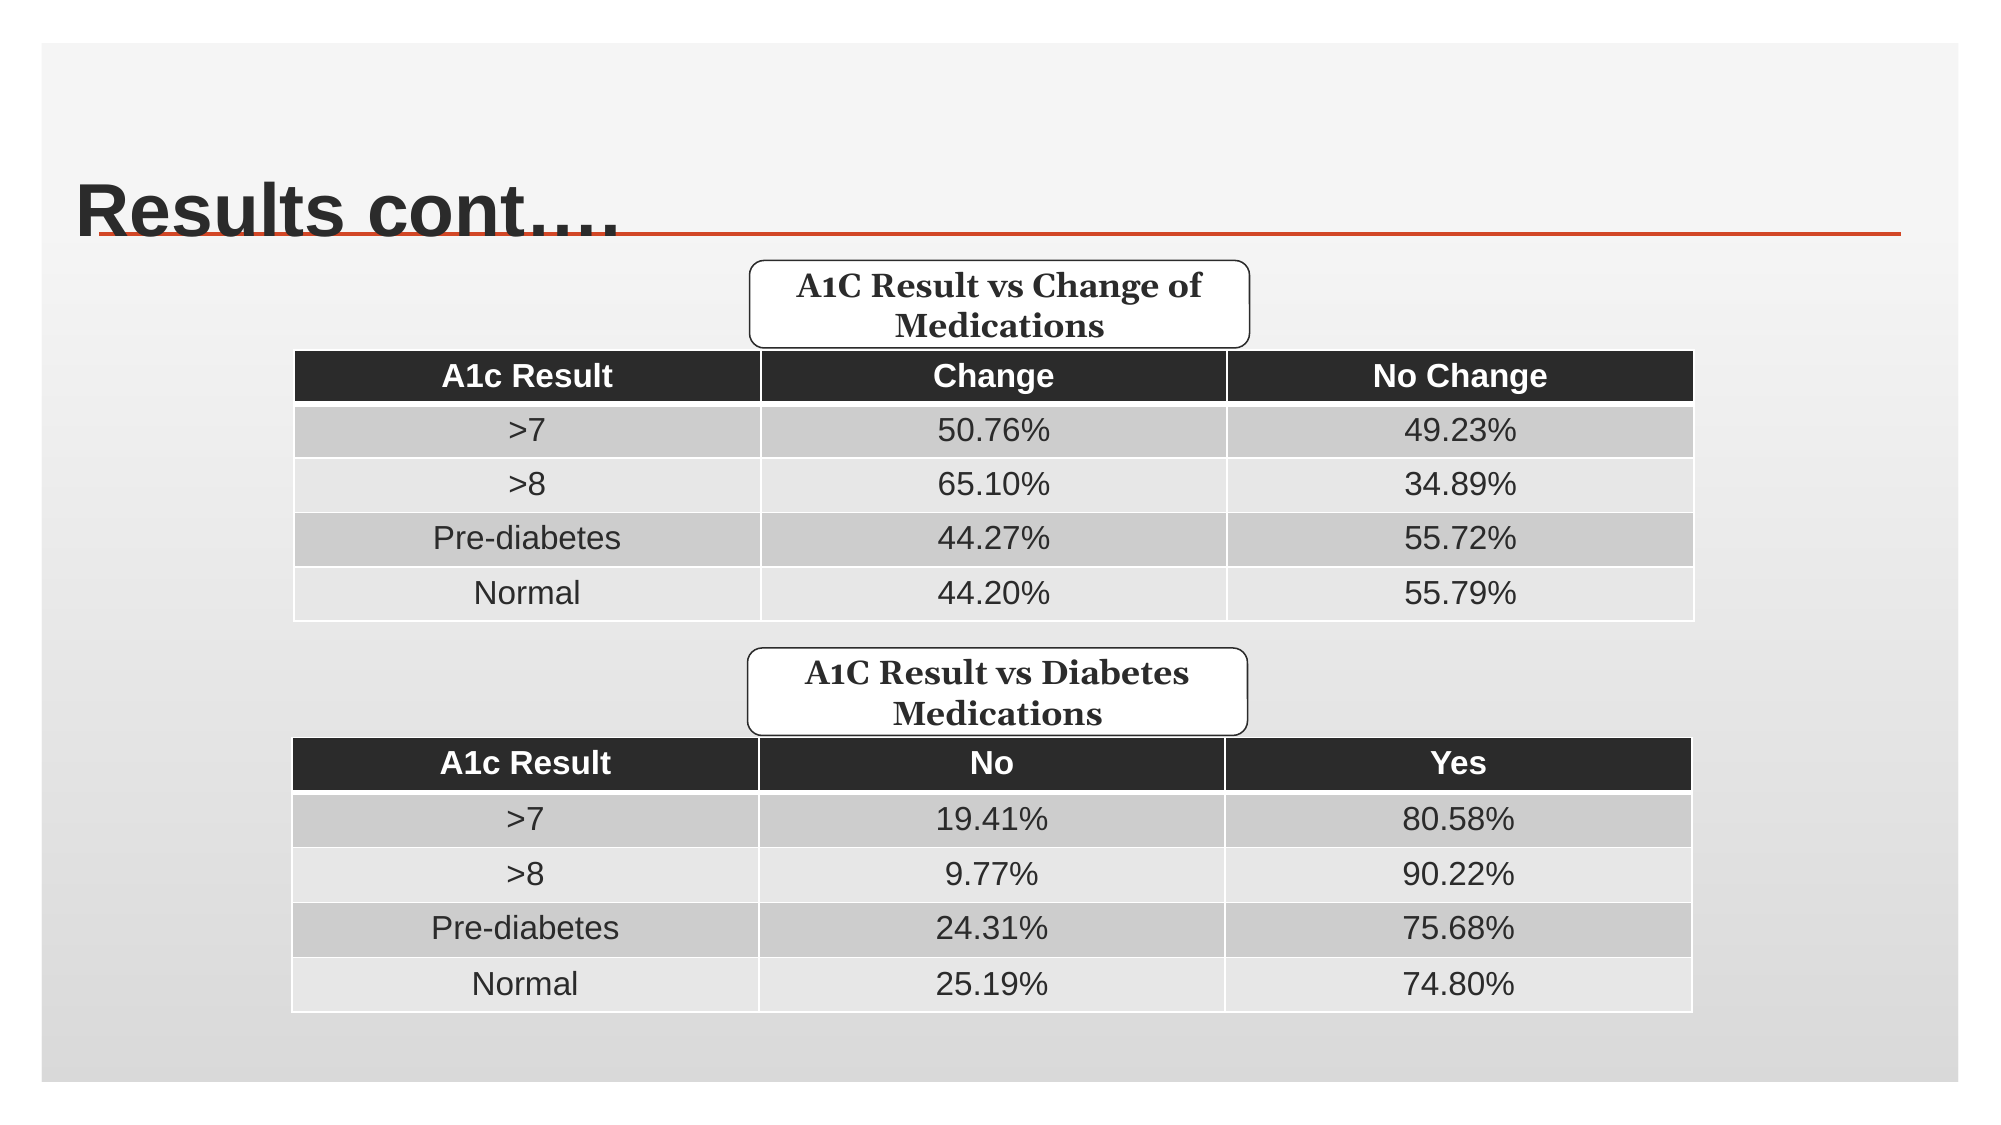

Results cont….
A1C Result vs Change of Medications
| A1c Result | Change | No Change |
| --- | --- | --- |
| >7 | 50.76% | 49.23% |
| >8 | 65.10% | 34.89% |
| Pre-diabetes | 44.27% | 55.72% |
| Normal | 44.20% | 55.79% |
A1C Result vs Diabetes Medications
| A1c Result | No | Yes |
| --- | --- | --- |
| >7 | 19.41% | 80.58% |
| >8 | 9.77% | 90.22% |
| Pre-diabetes | 24.31% | 75.68% |
| Normal | 25.19% | 74.80% |